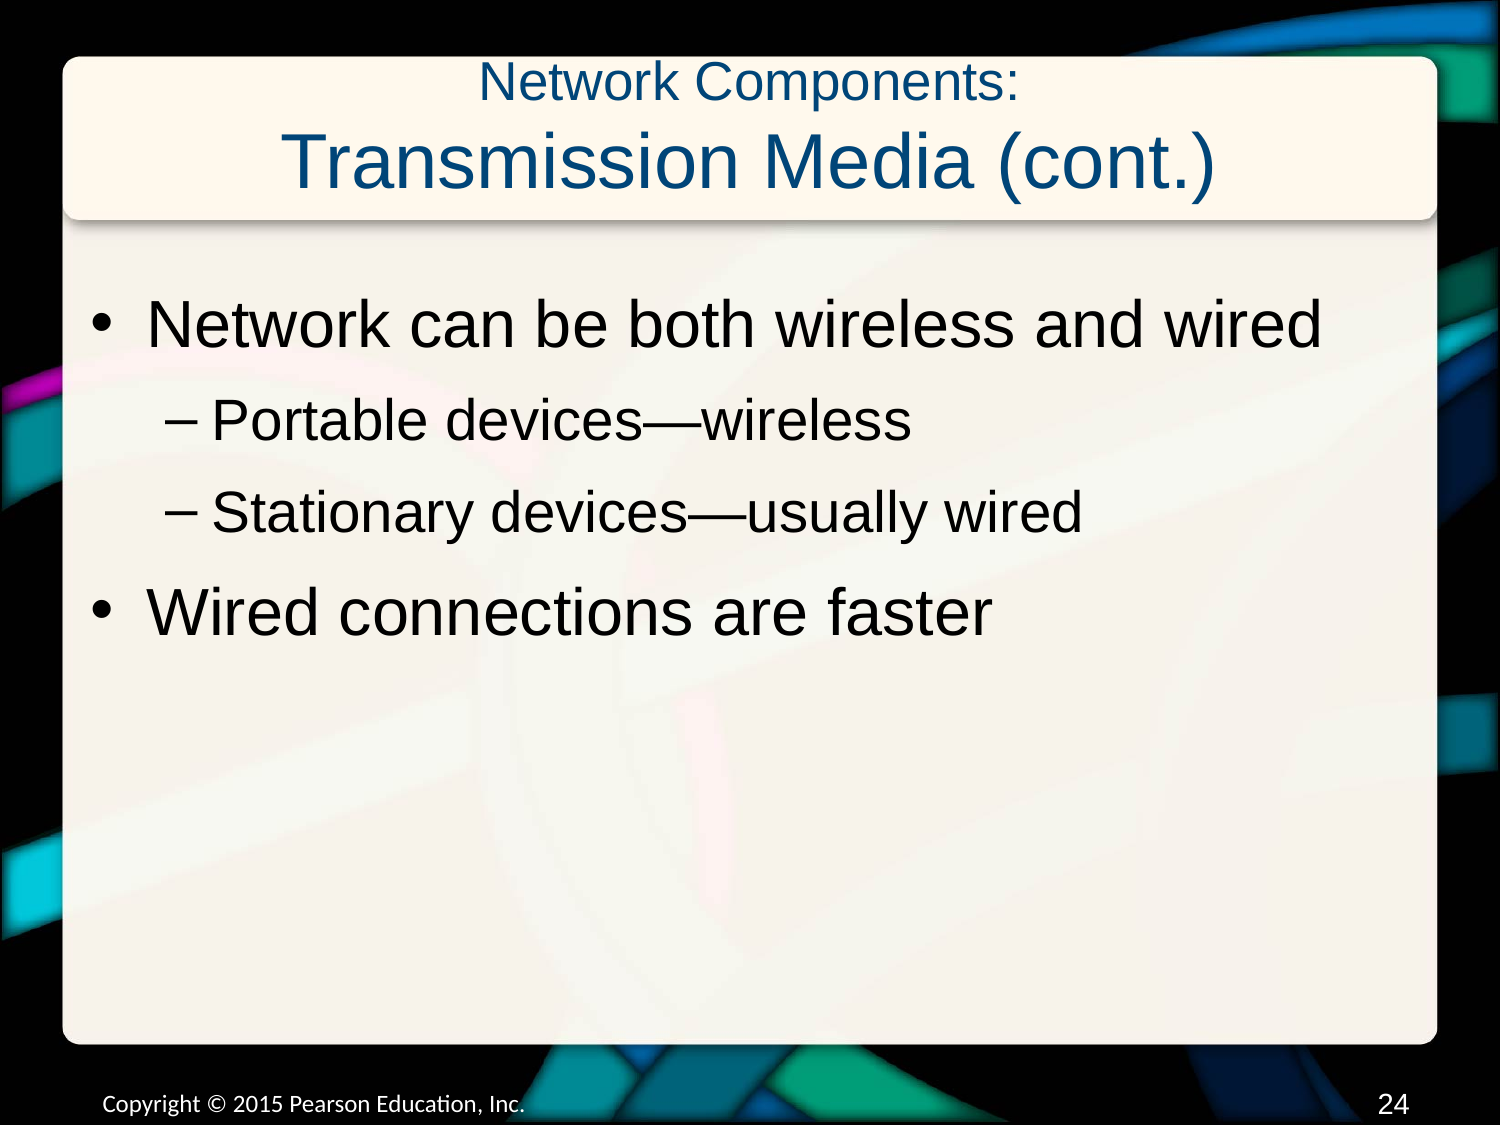

# Network Components: Transmission Media (cont.)
Network can be both wireless and wired
Portable devices—wireless
Stationary devices—usually wired
Wired connections are faster
Copyright © 2015 Pearson Education, Inc.
24